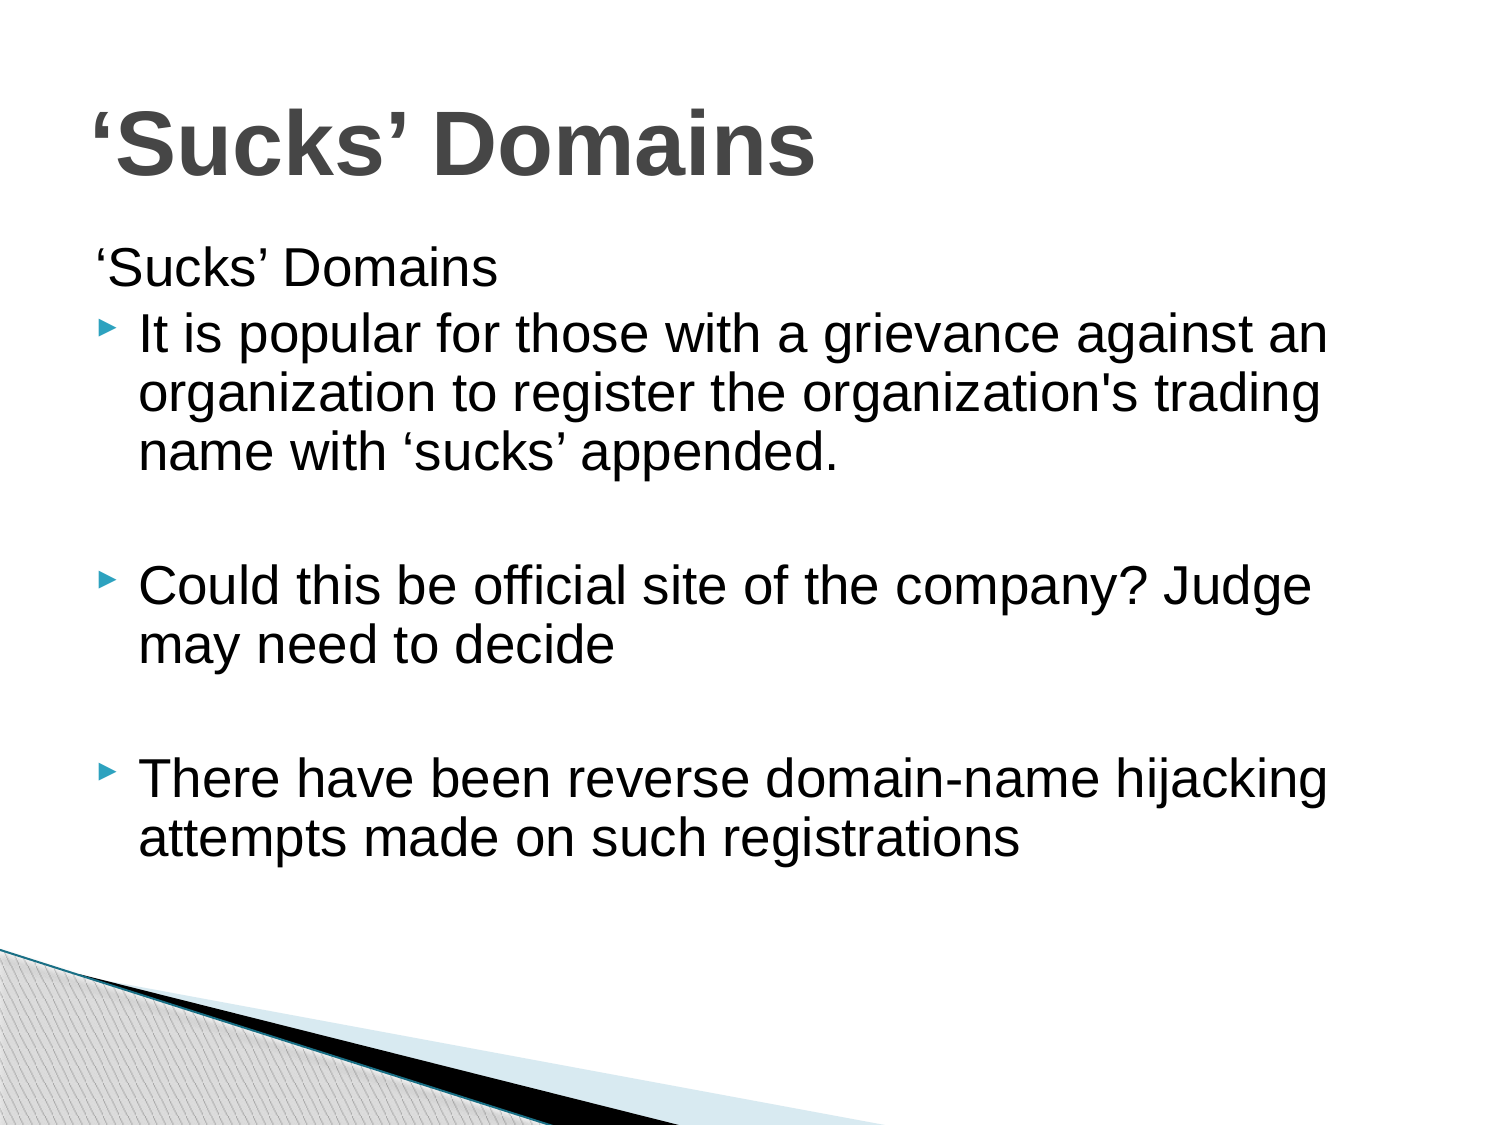

# ‘Sucks’ Domains
‘Sucks’ Domains
It is popular for those with a grievance against an organization to register the organization's trading name with ‘sucks’ appended.

Could this be official site of the company? Judge may need to decide

There have been reverse domain-name hijacking attempts made on such registrations